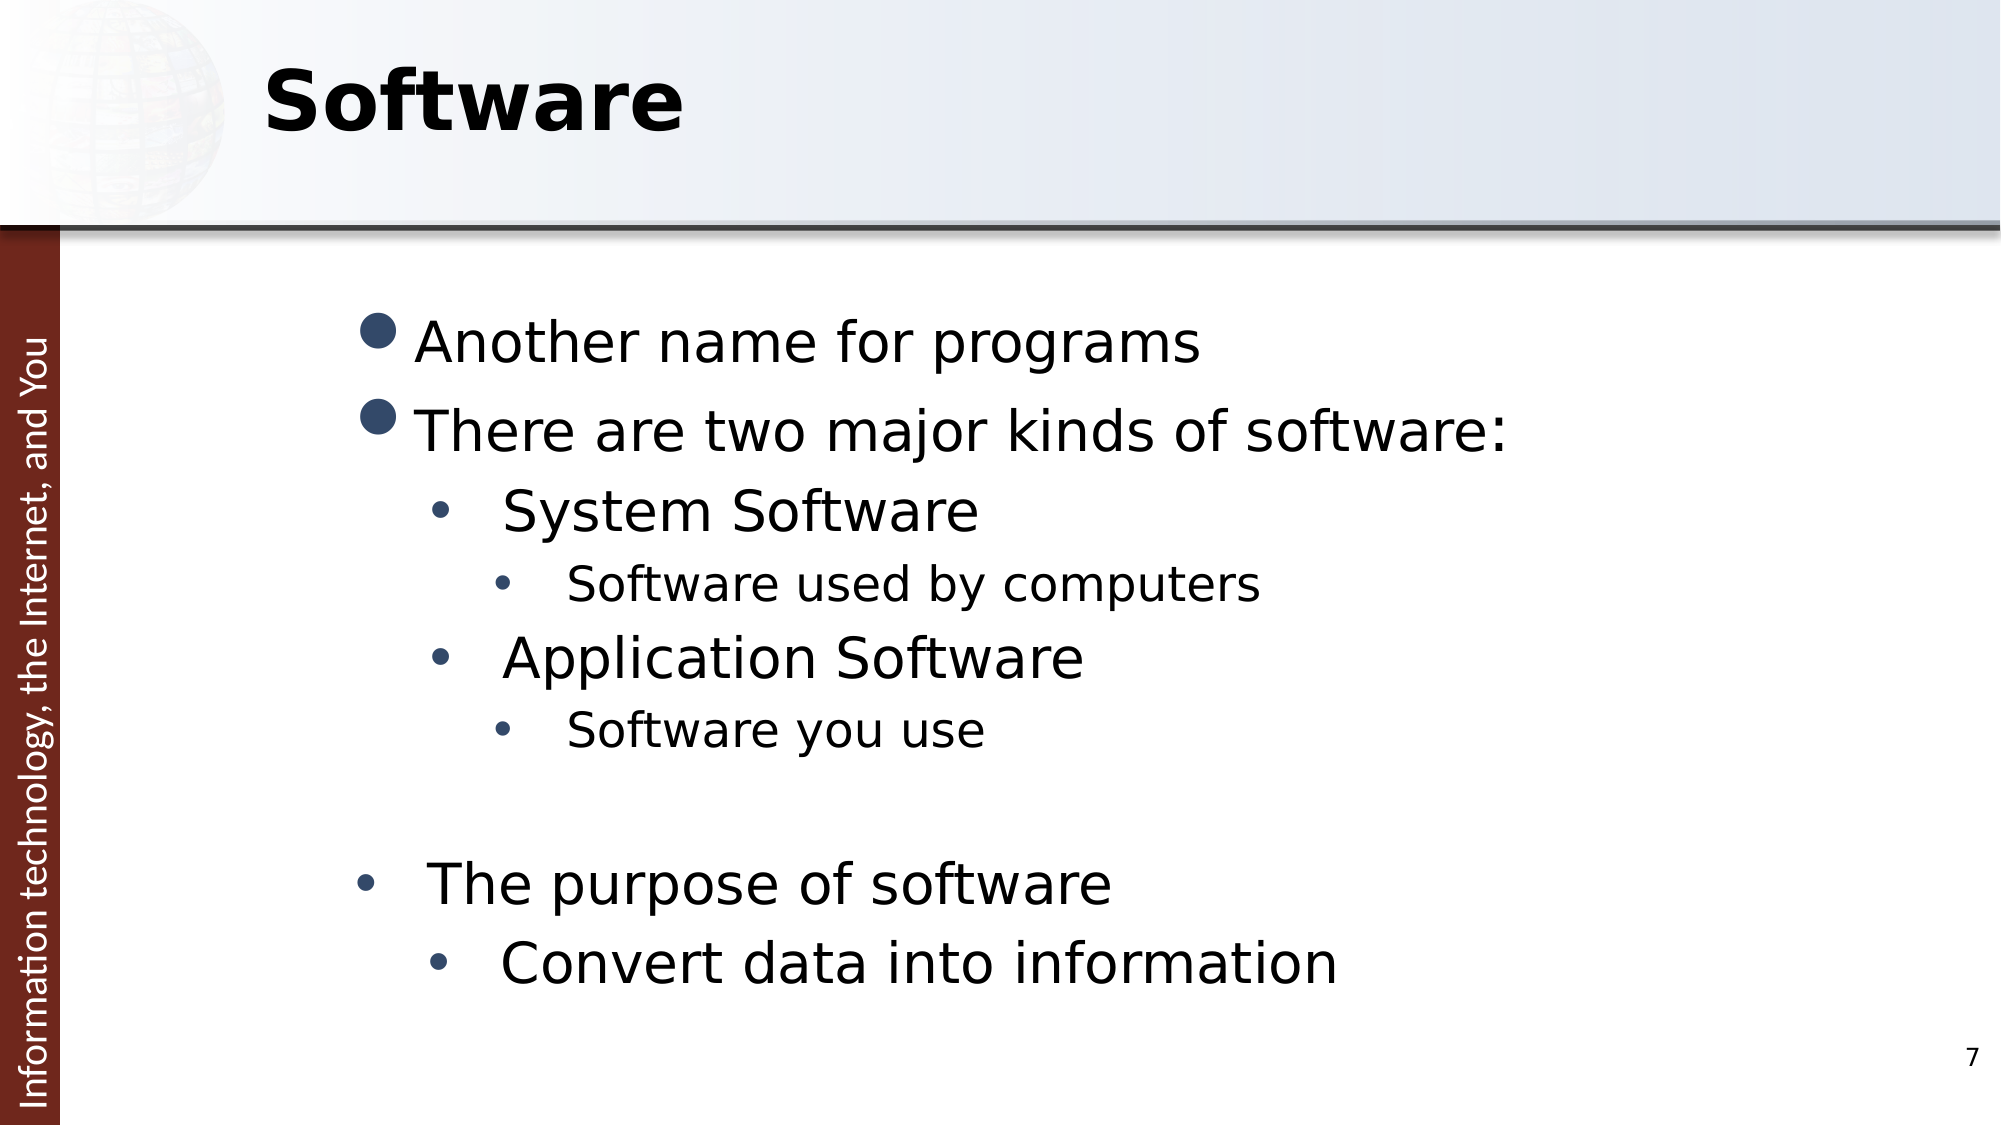

# Software
Another name for programs
There are two major kinds of software:
System Software
Software used by computers
Application Software
Software you use

The purpose of software
Convert data into information
7